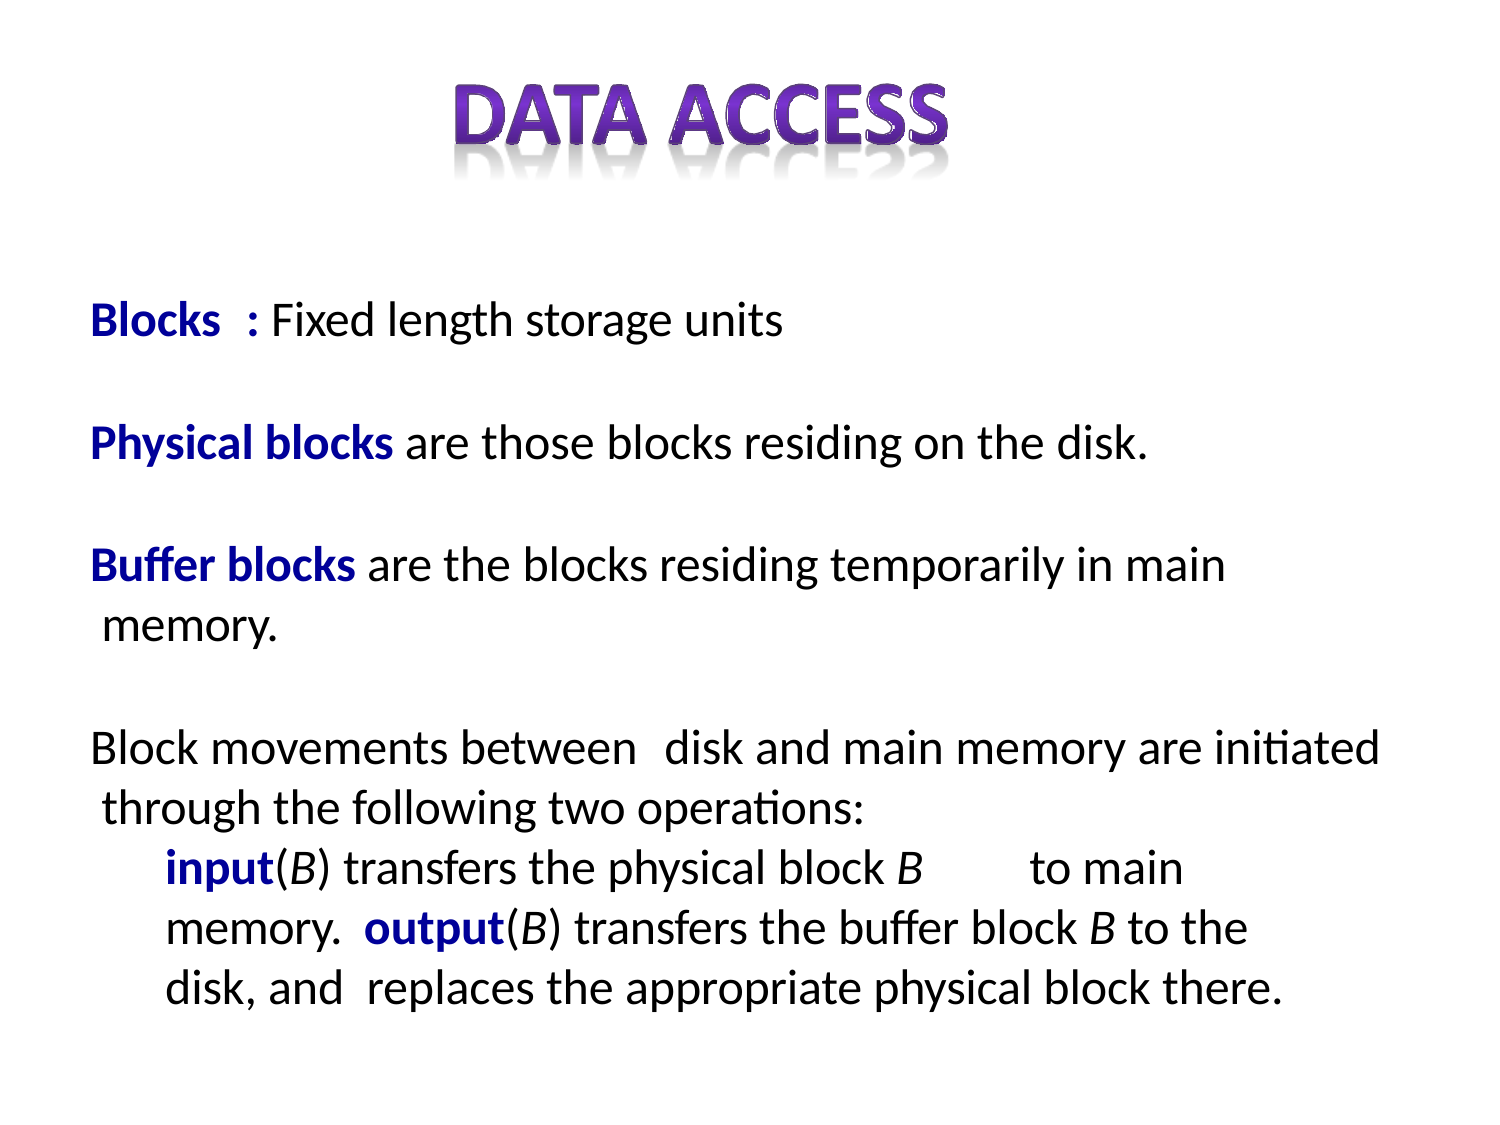

Blocks	: Fixed length storage units

Physical blocks are those blocks residing on the disk.

Buffer blocks are the blocks residing temporarily in main  memory.

Block movements between	disk and main memory are initiated  through the following two operations:
input(B) transfers the physical block B	to main memory.  output(B) transfers the buffer block B to the disk, and  replaces the appropriate physical block there.